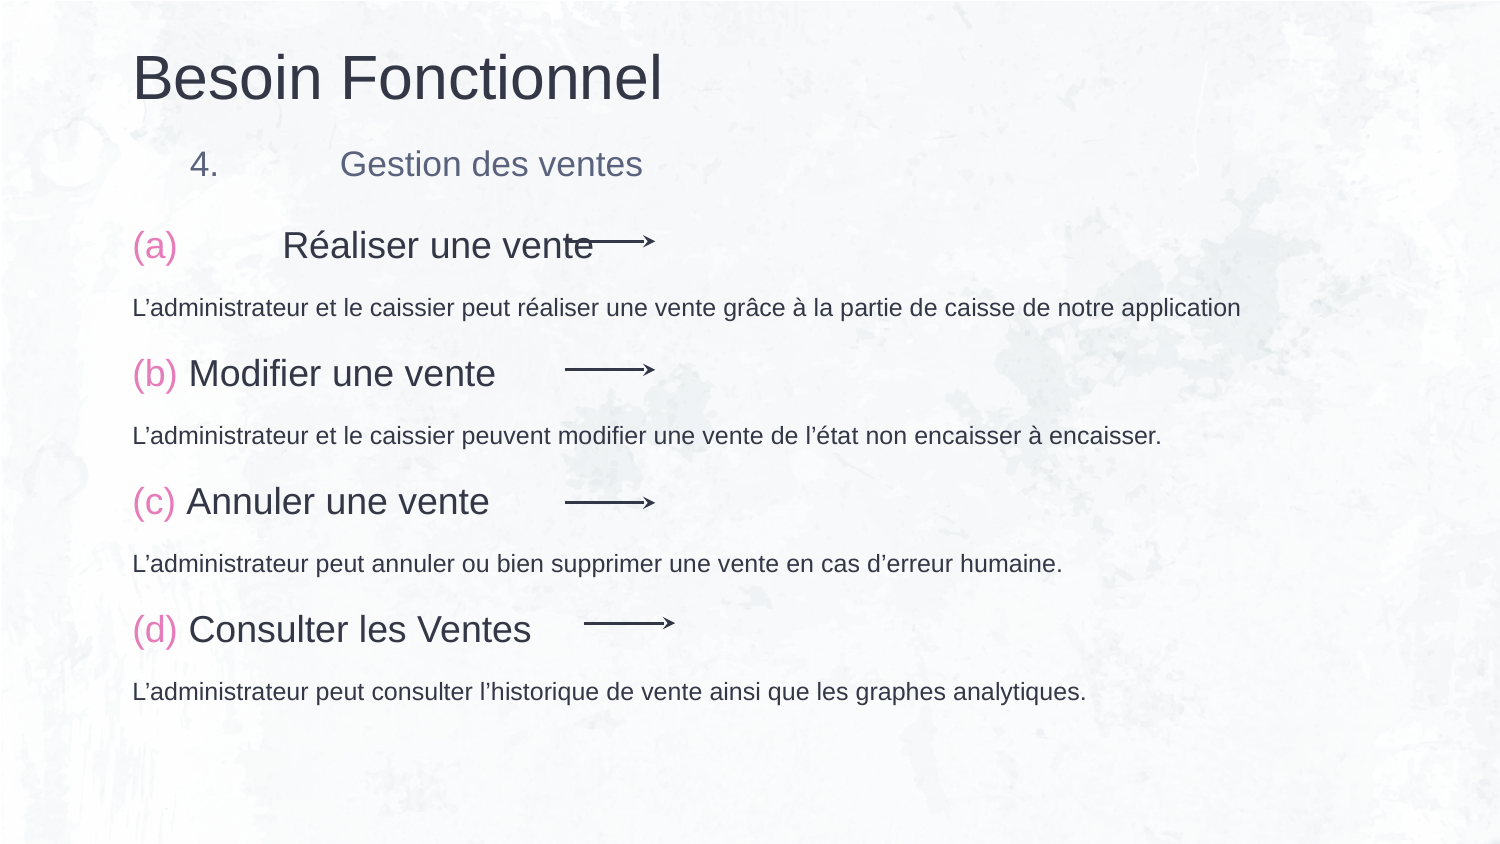

# Besoin Fonctionnel
4.	Gestion des ventes
(a) 	Réaliser une vente
L’administrateur et le caissier peut réaliser une vente grâce à la partie de caisse de notre application
(b) Modifier une vente
L’administrateur et le caissier peuvent modifier une vente de l’état non encaisser à encaisser.
(c) Annuler une vente
L’administrateur peut annuler ou bien supprimer une vente en cas d’erreur humaine.
(d) Consulter les Ventes
L’administrateur peut consulter l’historique de vente ainsi que les graphes analytiques.